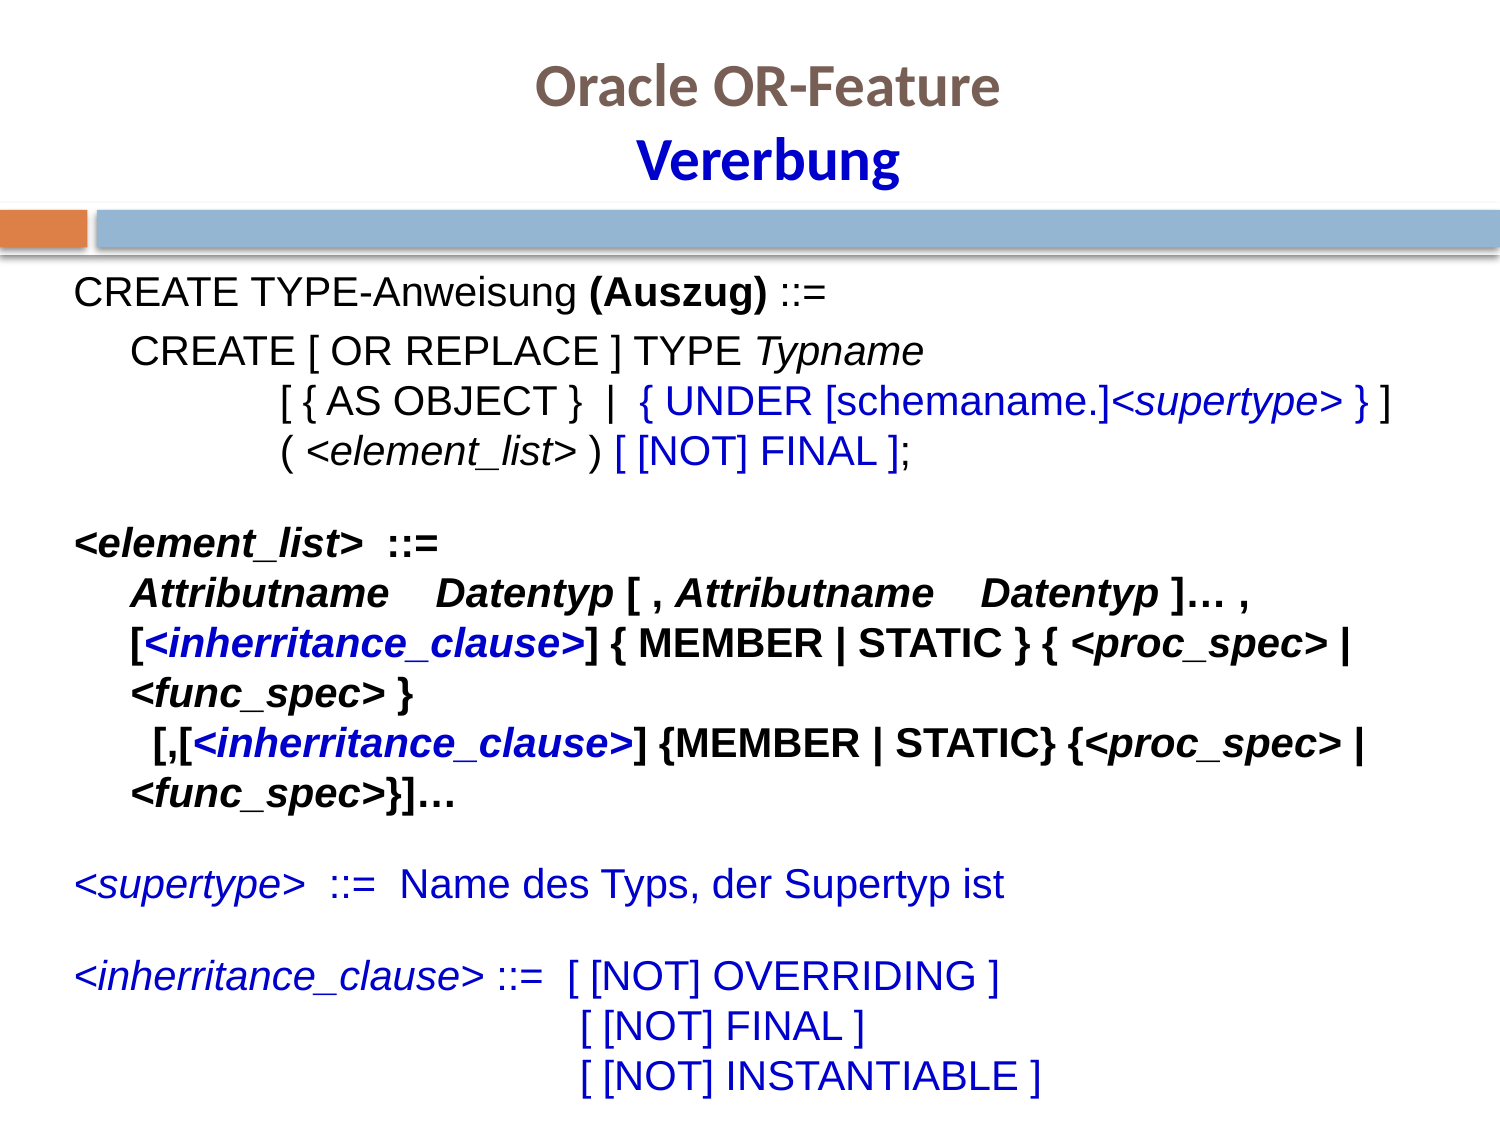

# Oracle OR-Feature Vererbung

CREATE TYPE-Anweisung (Auszug) ::=
	CREATE [ OR REPLACE ] TYPE Typname
	[ { AS OBJECT }  |  { UNDER [schemaname.]<supertype> } ]
	( <element_list> ) [ [NOT] FINAL ];
<element_list>  ::=
Attributname    Datentyp [ , Attributname    Datentyp ]… ,
[<inherritance_clause>] { MEMBER | STATIC } { <proc_spec> | <func_spec> }
  [,[<inherritance_clause>] {MEMBER | STATIC} {<proc_spec> | <func_spec>}]…
<supertype>  ::=  Name des Typs, der Supertyp ist
<inherritance_clause> ::=  [ [NOT] OVERRIDING ]
			[ [NOT] FINAL ]
			[ [NOT] INSTANTIABLE ]